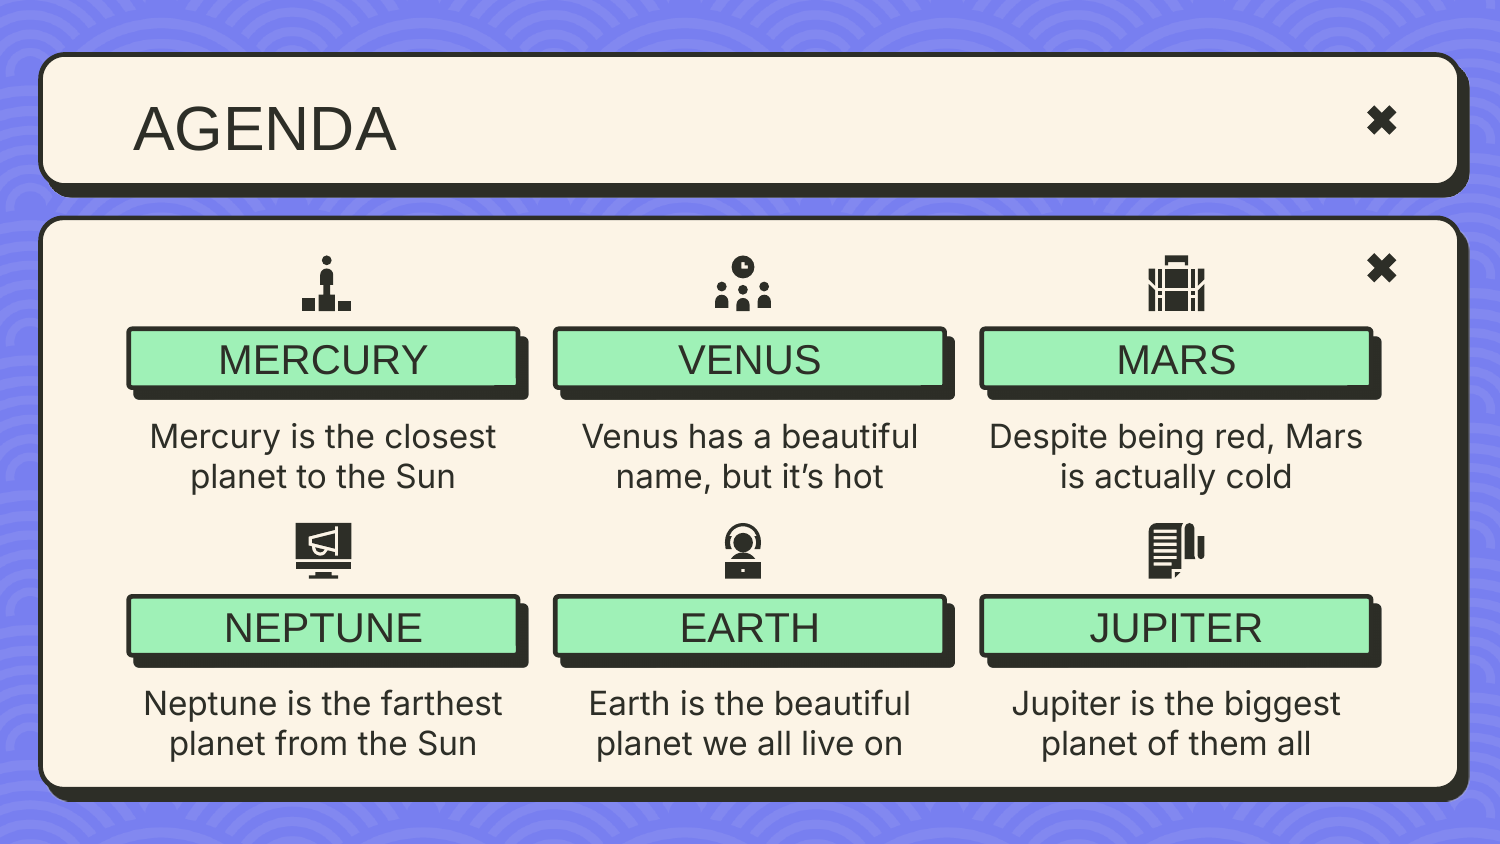

# AGENDA

MERCURY
VENUS
MARS

Mercury is the closest planet to the Sun
Venus has a beautiful name, but it’s hot
Despite being red, Mars is actually cold

NEPTUNE
EARTH
JUPITER

Neptune is the farthest planet from the Sun
Earth is the beautiful planet we all live on
Jupiter is the biggest planet of them all